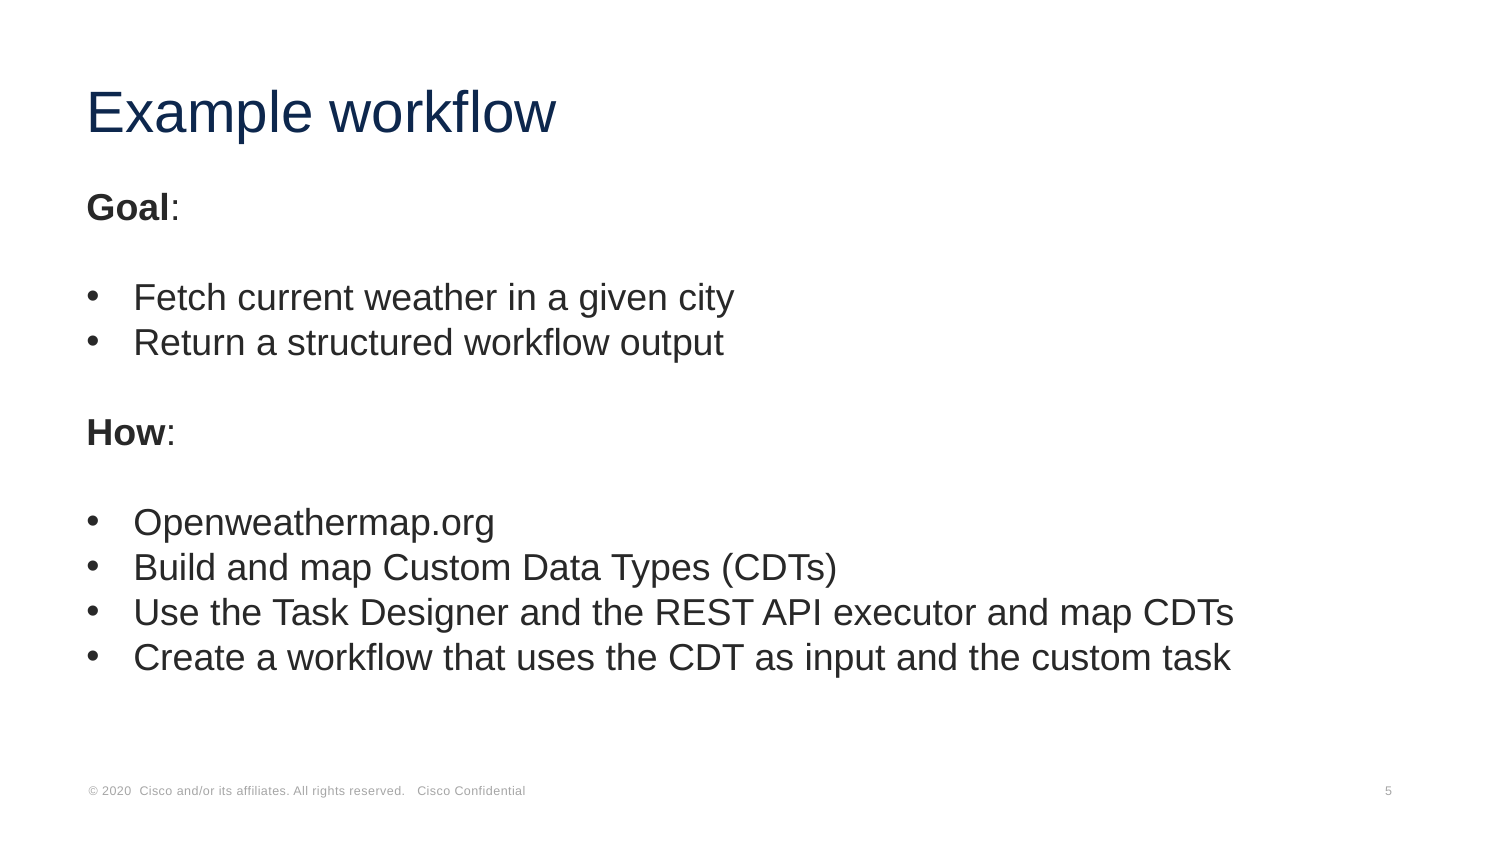

# Example workflow
Goal:

Fetch current weather in a given city
Return a structured workflow output

How:

Openweathermap.org
Build and map Custom Data Types (CDTs)
Use the Task Designer and the REST API executor and map CDTs
Create a workflow that uses the CDT as input and the custom task